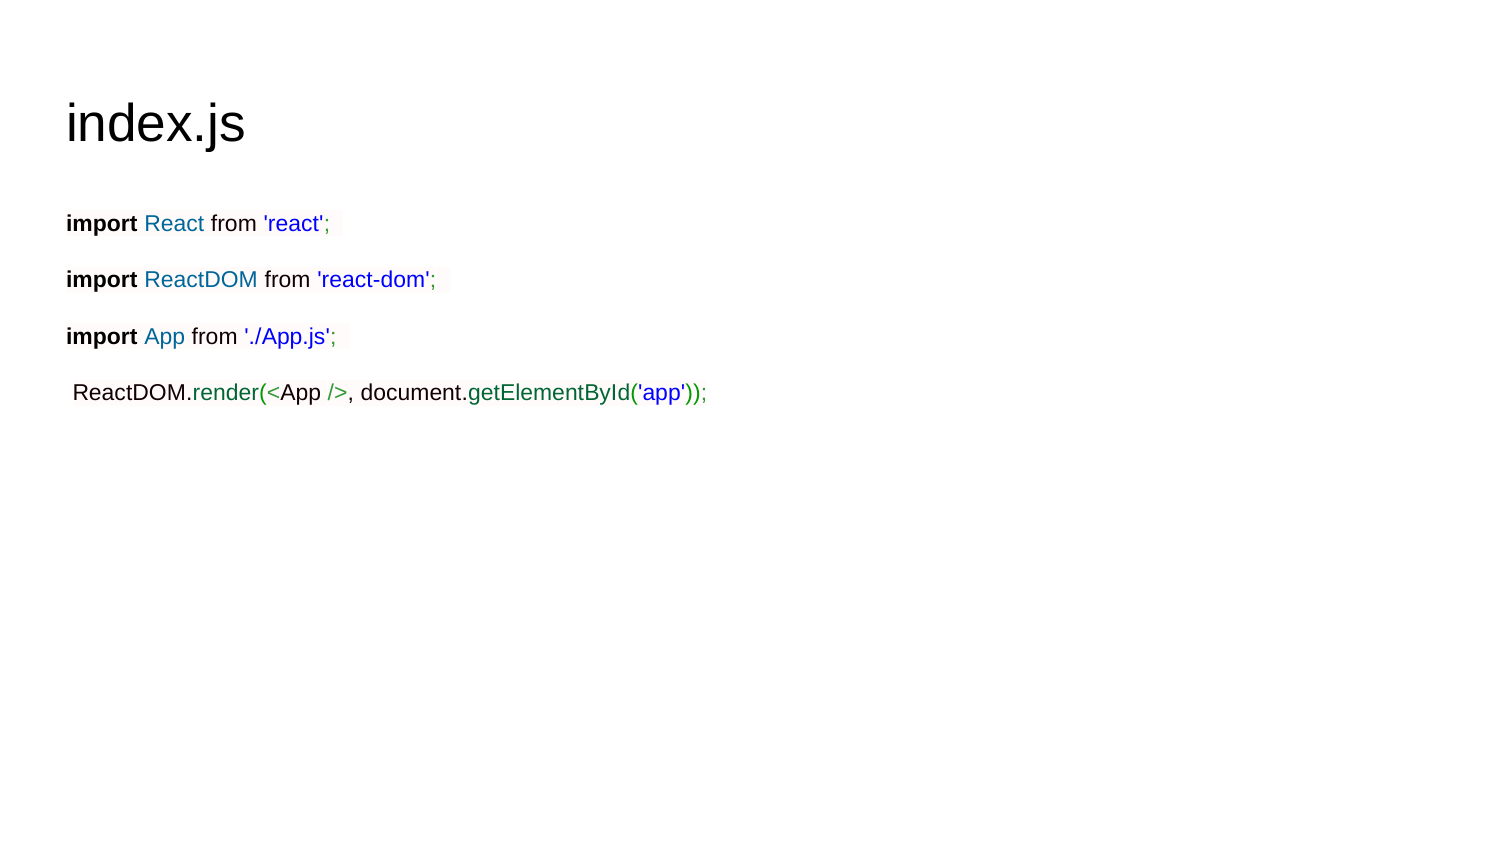

# index.js
import React from 'react';
import ReactDOM from 'react-dom';
import App from './App.js';
ReactDOM.render(<App />, document.getElementById('app'));